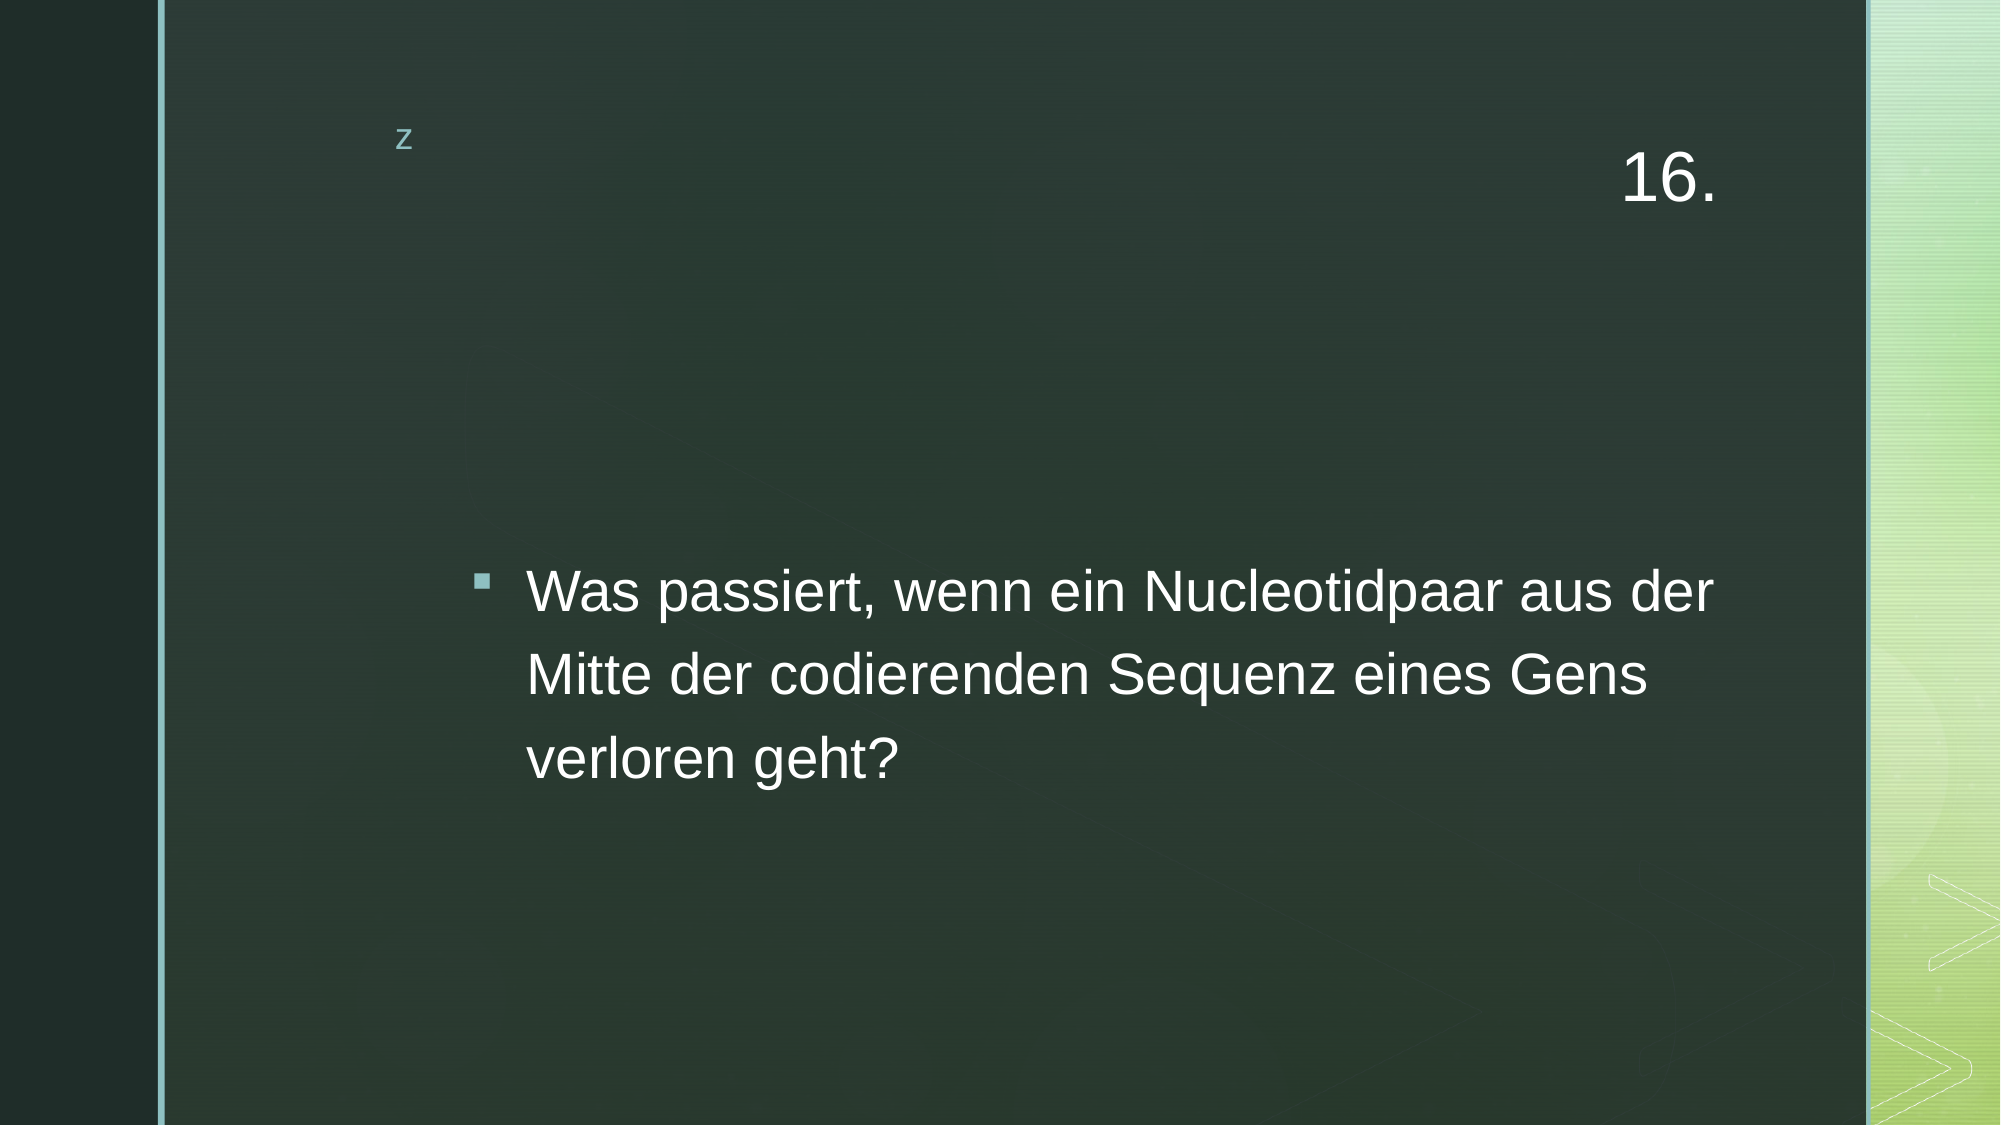

# 16.
Was passiert, wenn ein Nucleotidpaar aus der Mitte der codierenden Sequenz eines Gens verloren geht?